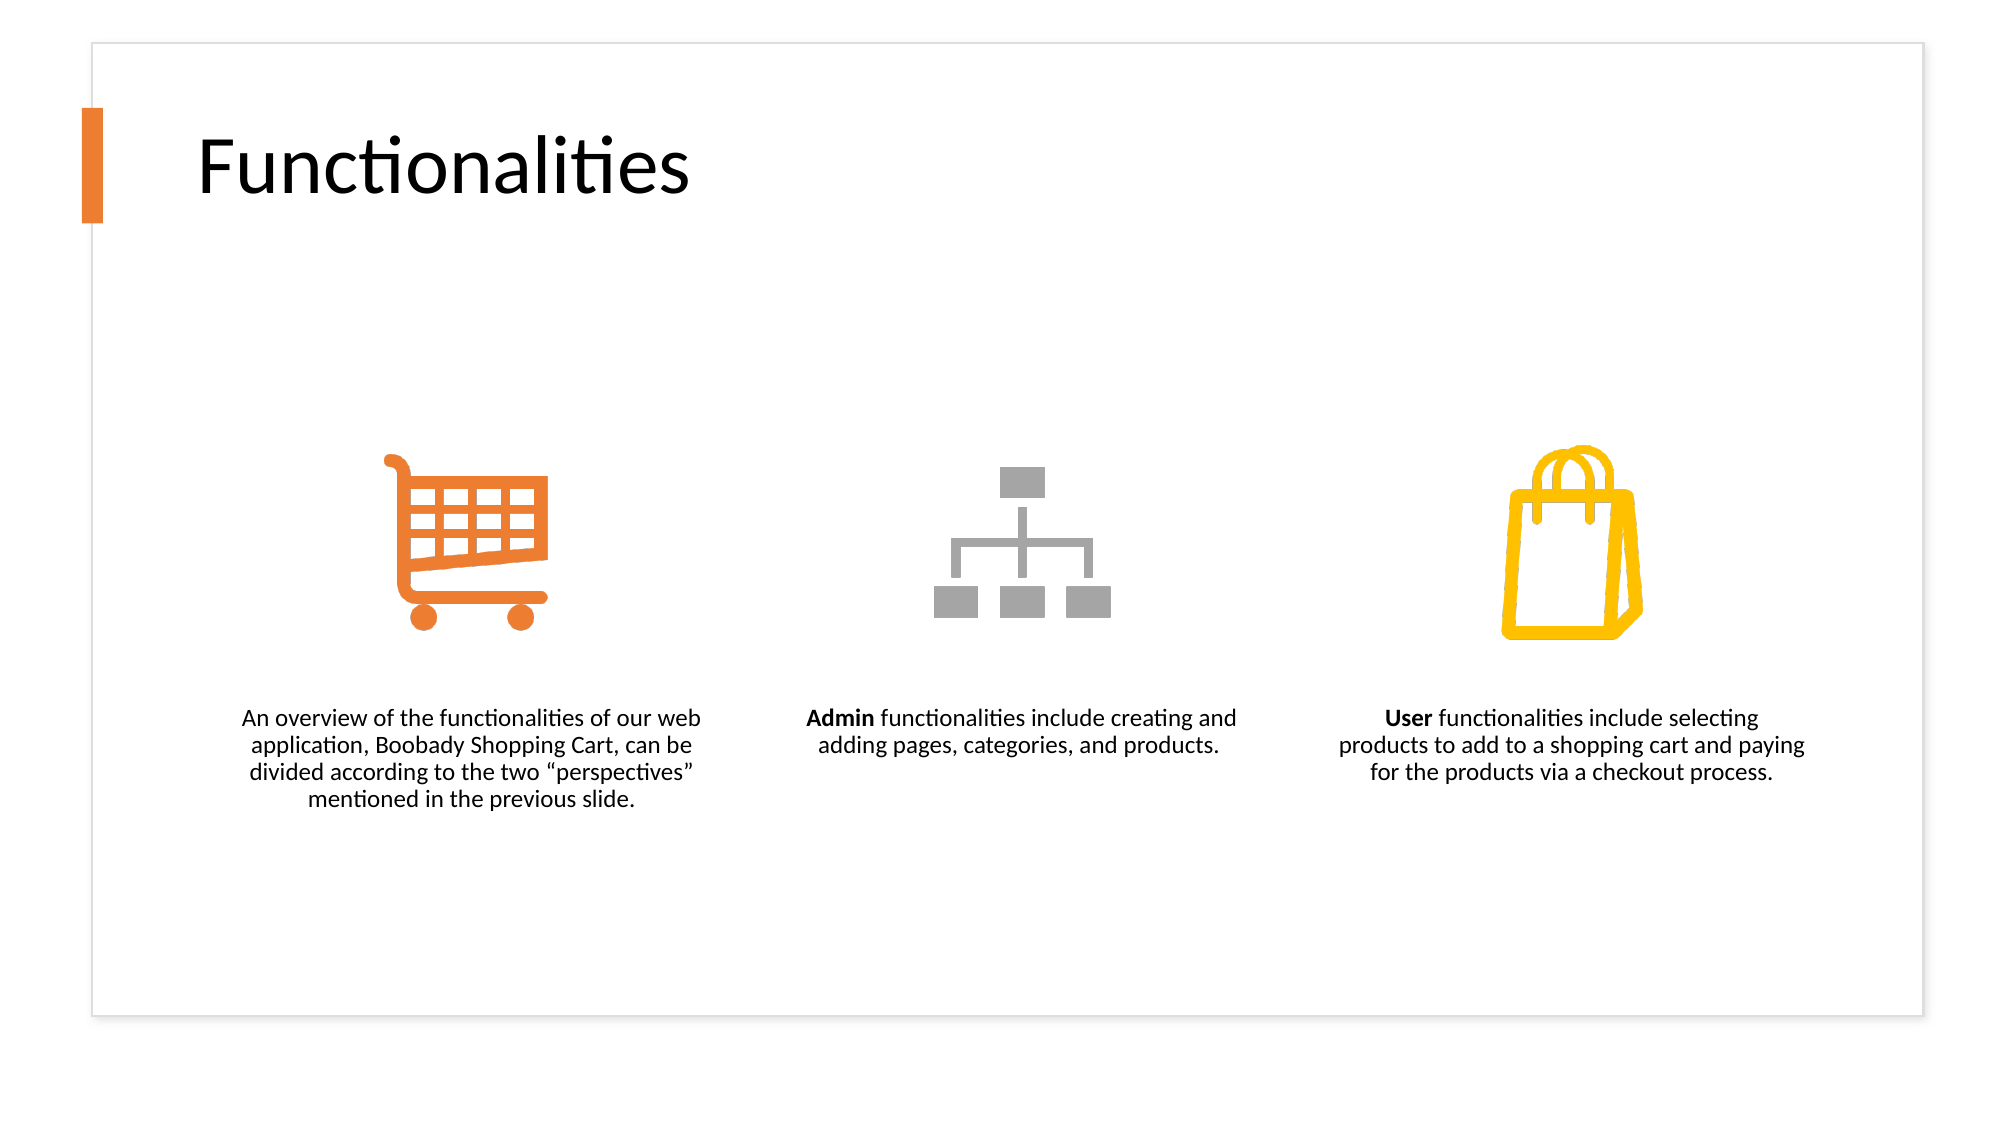

# Functionalities

An overview of the functionalities of our web application, Boobady Shopping Cart, can be divided according to the two “perspectives” mentioned in the previous slide.
Admin functionalities include creating and adding pages, categories, and products.
User functionalities include selecting products to add to a shopping cart and paying for the products via a checkout process.